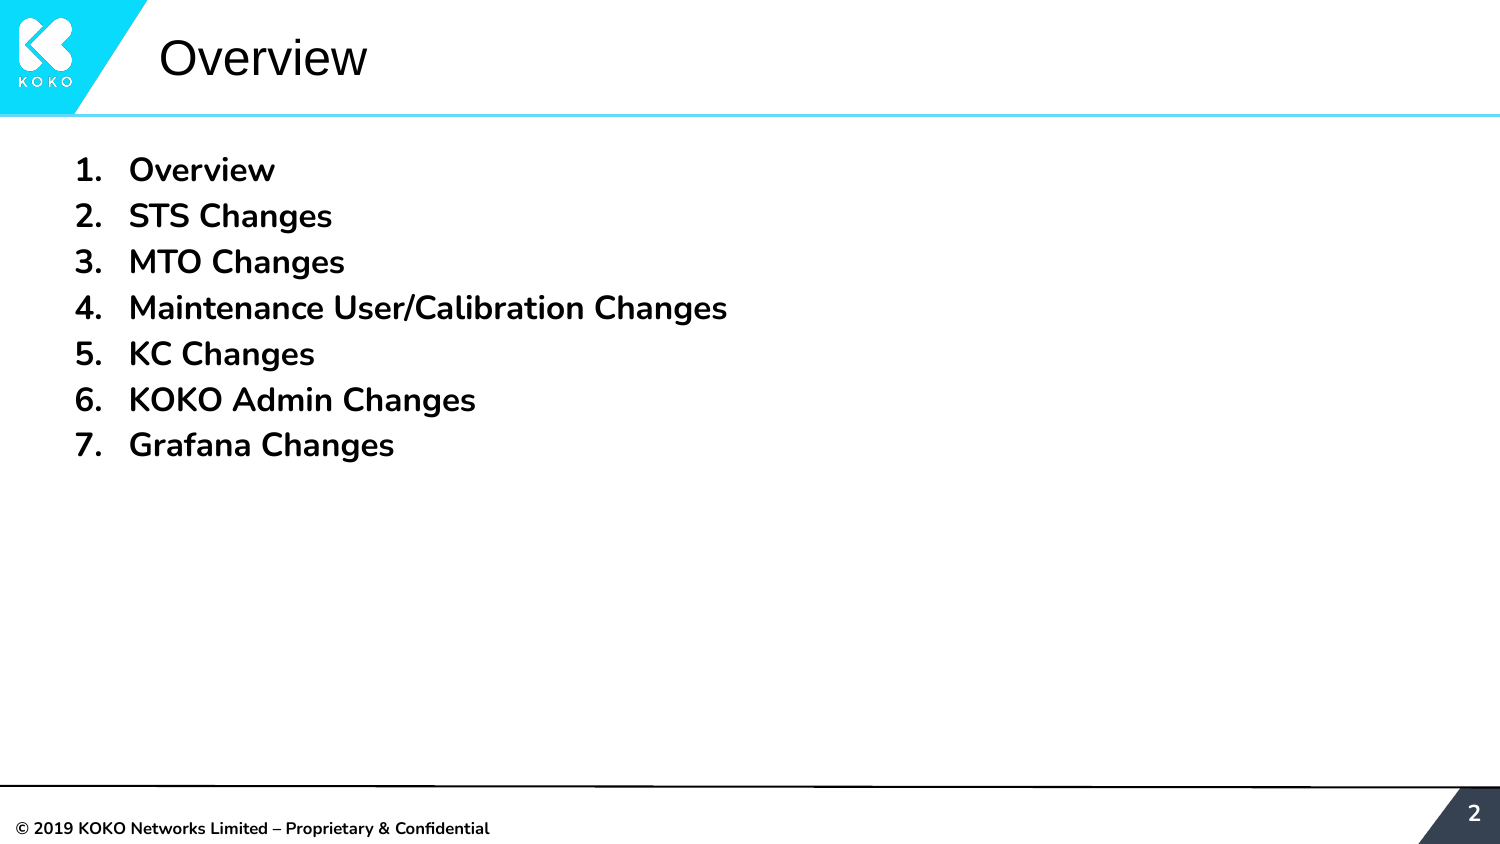

# Overview
Overview
STS Changes
MTO Changes
Maintenance User/Calibration Changes
KC Changes
KOKO Admin Changes
Grafana Changes

2